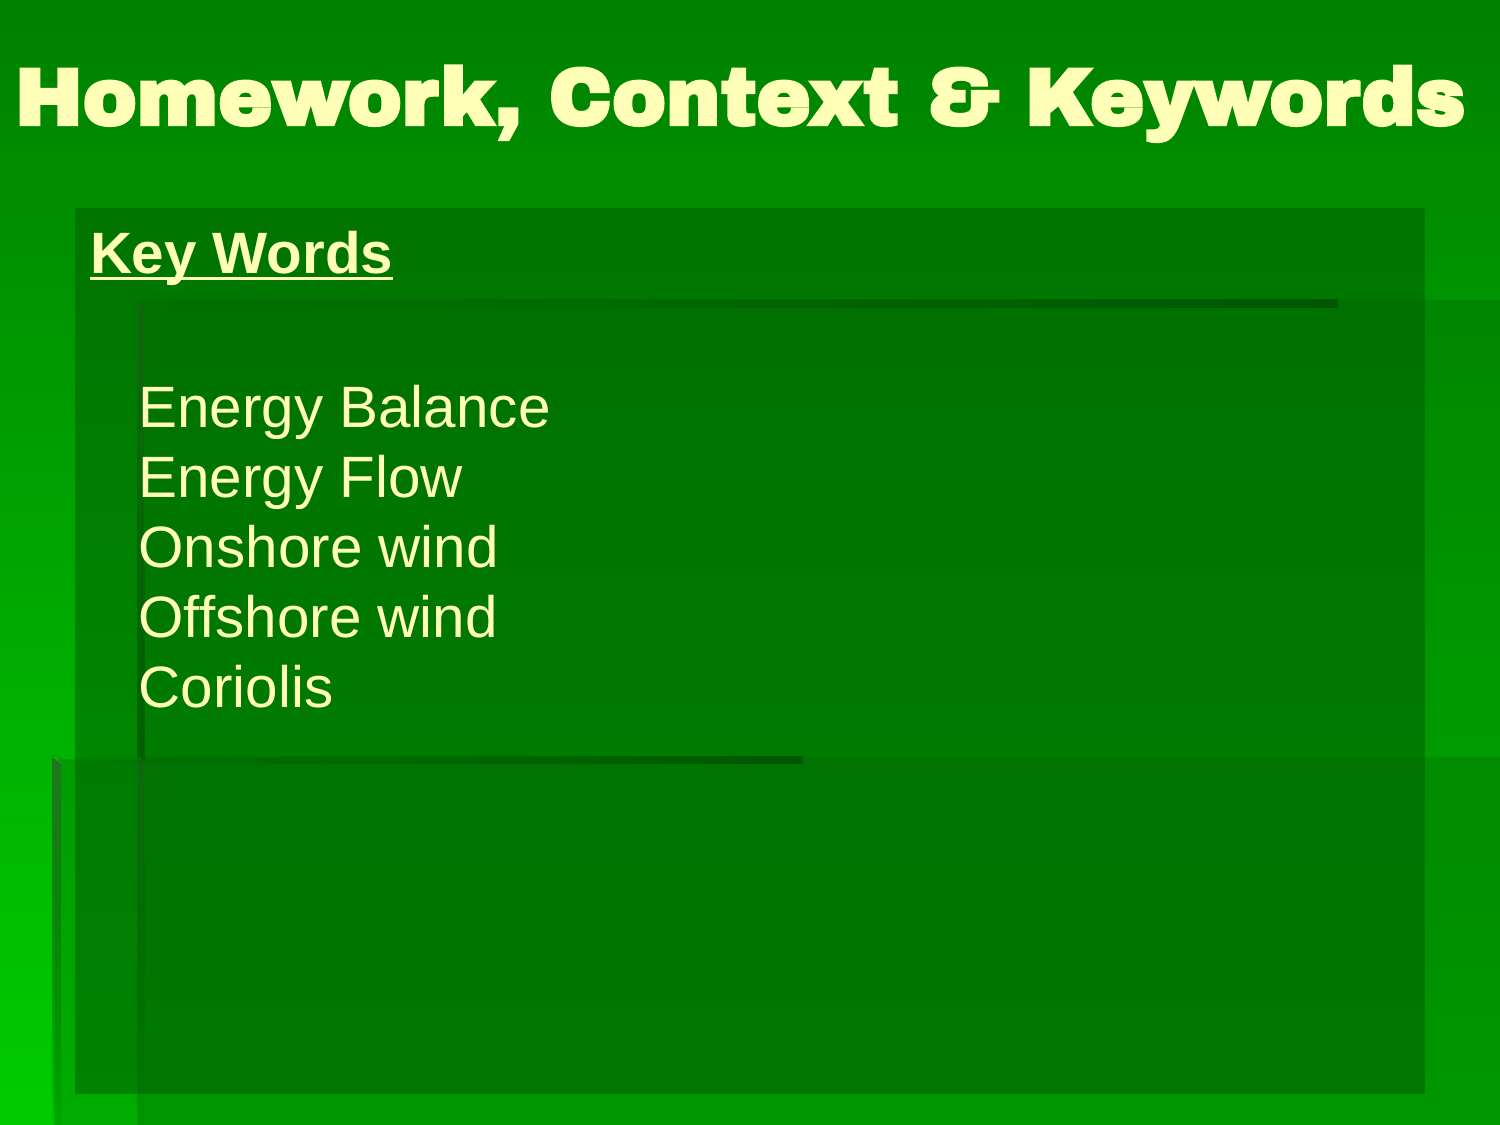

# Homework, Context & Keywords
Key Words

Energy Balance
Energy Flow
Onshore wind
Offshore wind
Coriolis